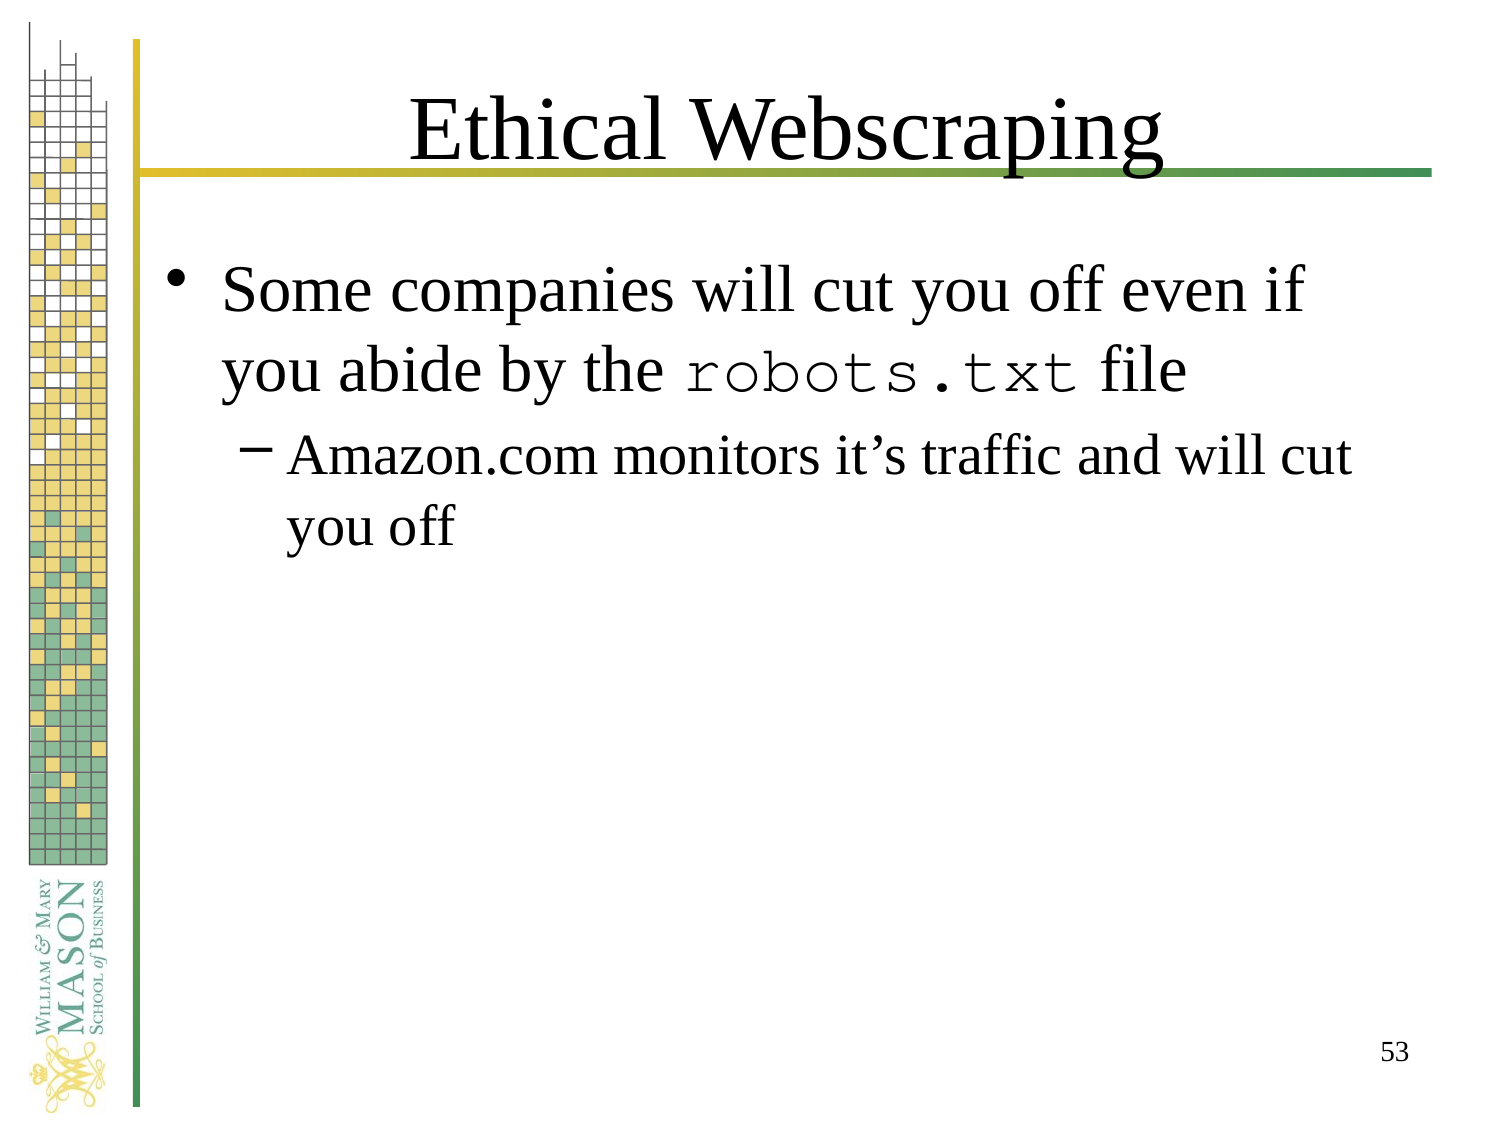

# Ethical Webscraping
Some companies will cut you off even if you abide by the robots.txt file
Amazon.com monitors it’s traffic and will cut you off
53